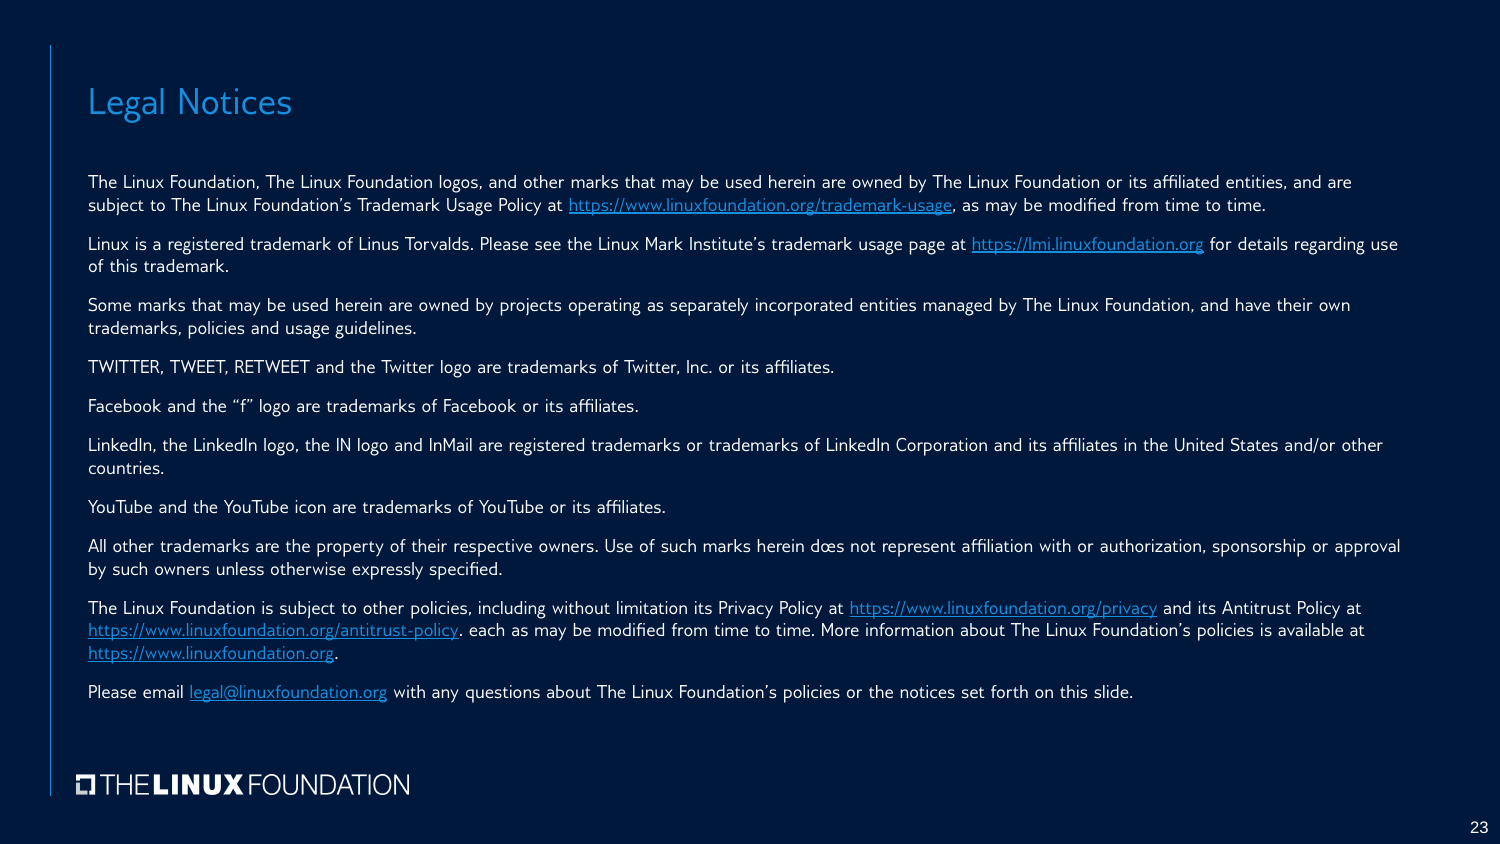

# Legal Notices
The Linux Foundation, The Linux Foundation logos, and other marks that may be used herein are owned by The Linux Foundation or its affiliated entities, and are subject to The Linux Foundation’s Trademark Usage Policy at https://www.linuxfoundation.org/trademark-usage, as may be modified from time to time.
Linux is a registered trademark of Linus Torvalds. Please see the Linux Mark Institute’s trademark usage page at https://lmi.linuxfoundation.org for details regarding use of this trademark.
Some marks that may be used herein are owned by projects operating as separately incorporated entities managed by The Linux Foundation, and have their own trademarks, policies and usage guidelines.
TWITTER, TWEET, RETWEET and the Twitter logo are trademarks of Twitter, Inc. or its affiliates.
Facebook and the “f” logo are trademarks of Facebook or its affiliates.
LinkedIn, the LinkedIn logo, the IN logo and InMail are registered trademarks or trademarks of LinkedIn Corporation and its affiliates in the United States and/or other countries.
YouTube and the YouTube icon are trademarks of YouTube or its affiliates.
All other trademarks are the property of their respective owners. Use of such marks herein does not represent affiliation with or authorization, sponsorship or approval by such owners unless otherwise expressly specified.
The Linux Foundation is subject to other policies, including without limitation its Privacy Policy at https://www.linuxfoundation.org/privacy and its Antitrust Policy at https://www.linuxfoundation.org/antitrust-policy. each as may be modified from time to time. More information about The Linux Foundation’s policies is available at https://www.linuxfoundation.org.
Please email legal@linuxfoundation.org with any questions about The Linux Foundation’s policies or the notices set forth on this slide.
23